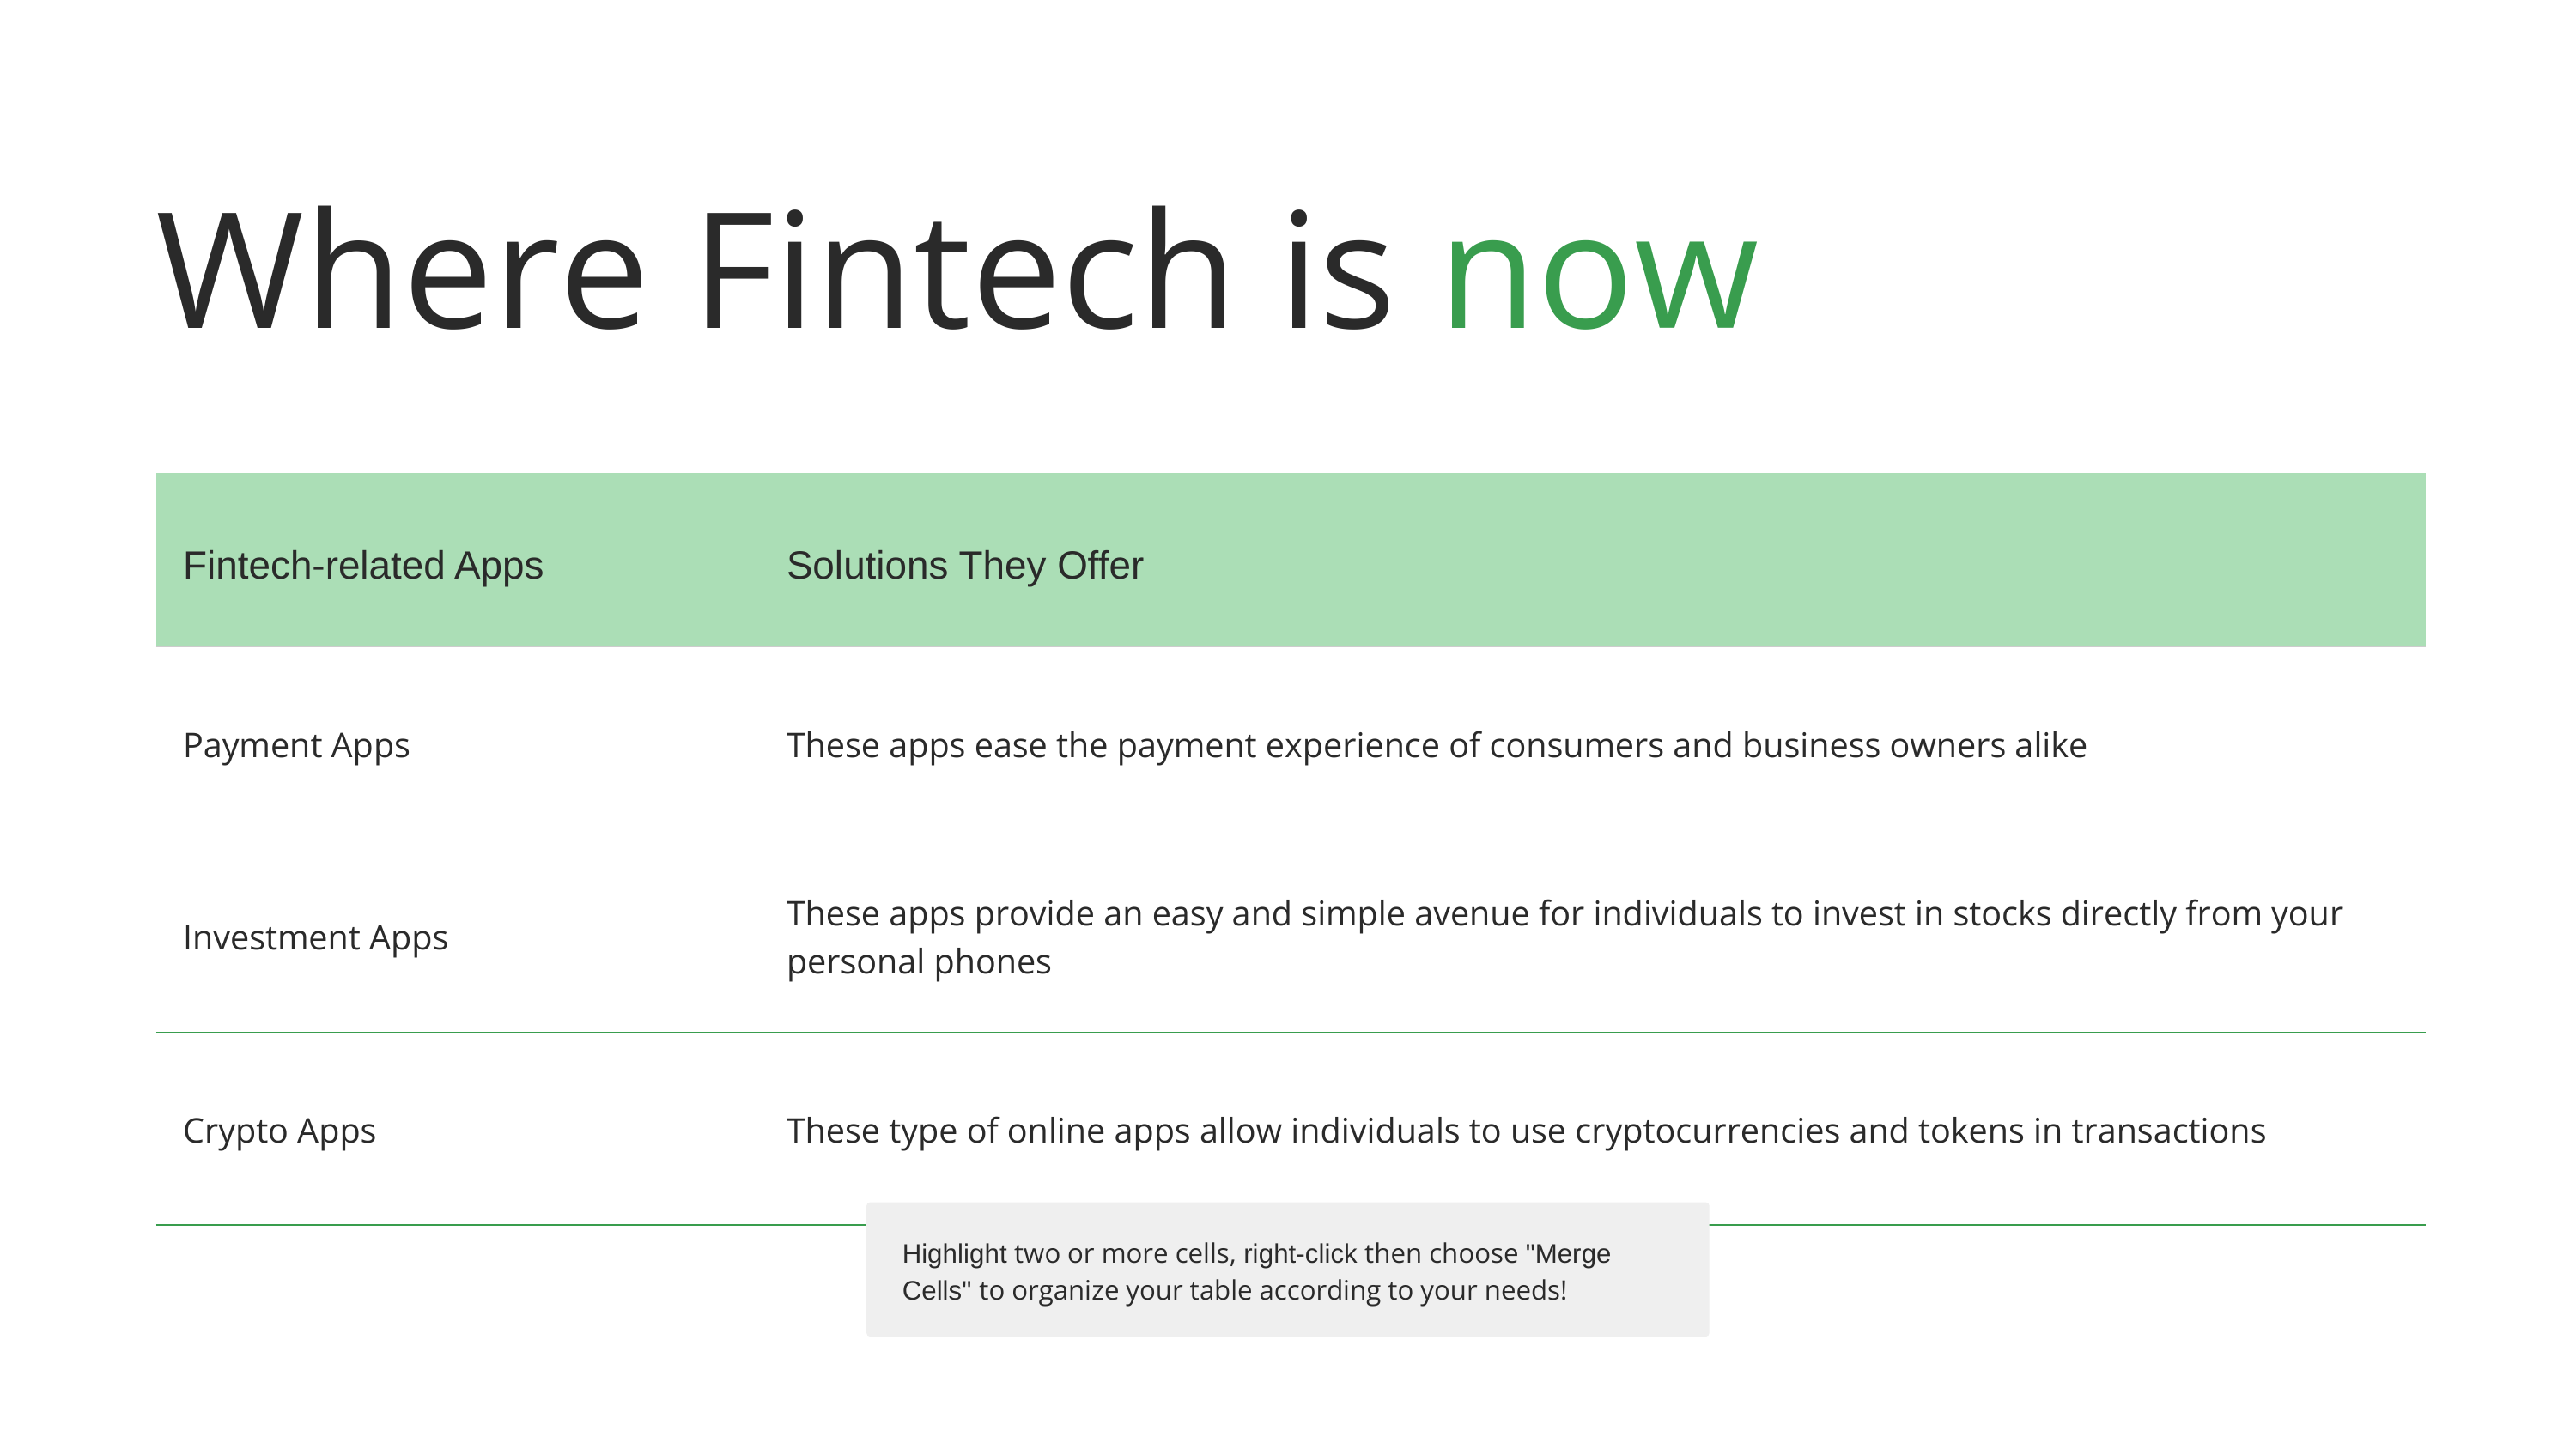

Where Fintech is now
| Fintech-related Apps | Solutions They Offer |
| --- | --- |
| Payment Apps | These apps ease the payment experience of consumers and business owners alike |
| Investment Apps | These apps provide an easy and simple avenue for individuals to invest in stocks directly from your personal phones |
| Crypto Apps | These type of online apps allow individuals to use cryptocurrencies and tokens in transactions |

Highlight two or more cells, right-click then choose "Merge Cells" to organize your table according to your needs!